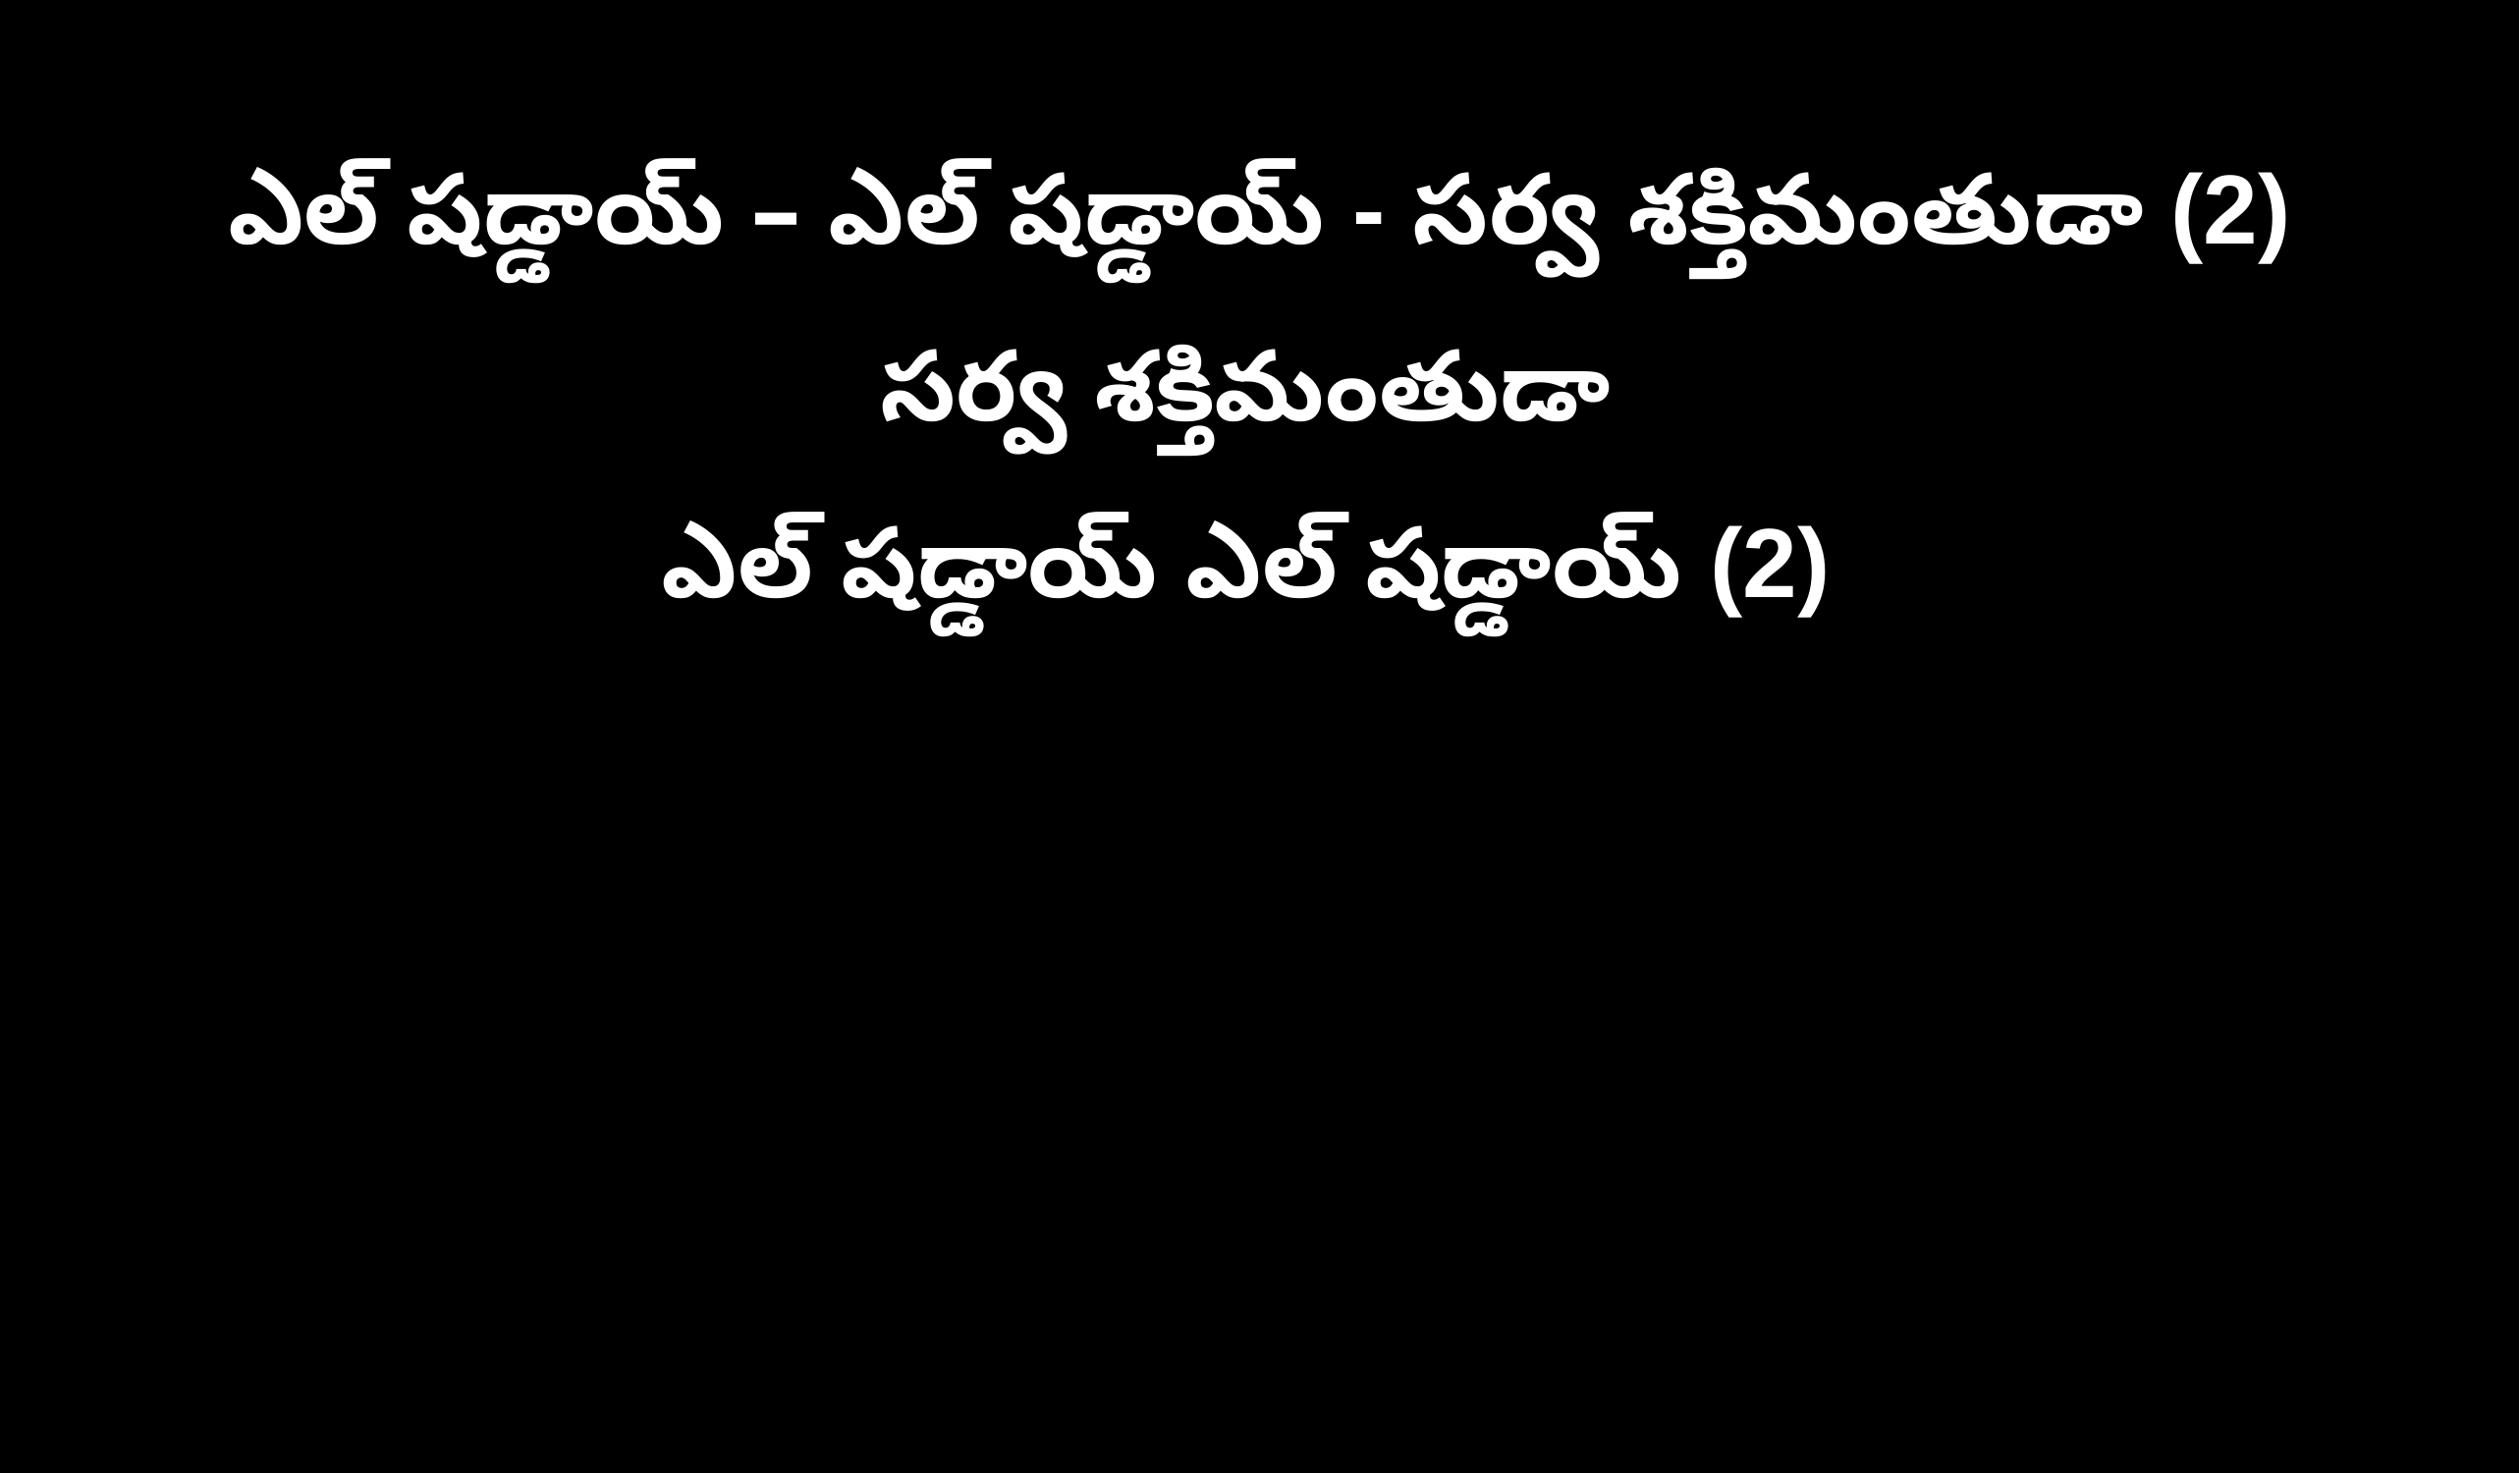

ఎల్ షడ్డాయ్ – ఎల్ షడ్డాయ్ - సర్వ శక్తిమంతుడా (2)
సర్వ శక్తిమంతుడా
ఎల్ షడ్డాయ్ ఎల్ షడ్డాయ్ (2)